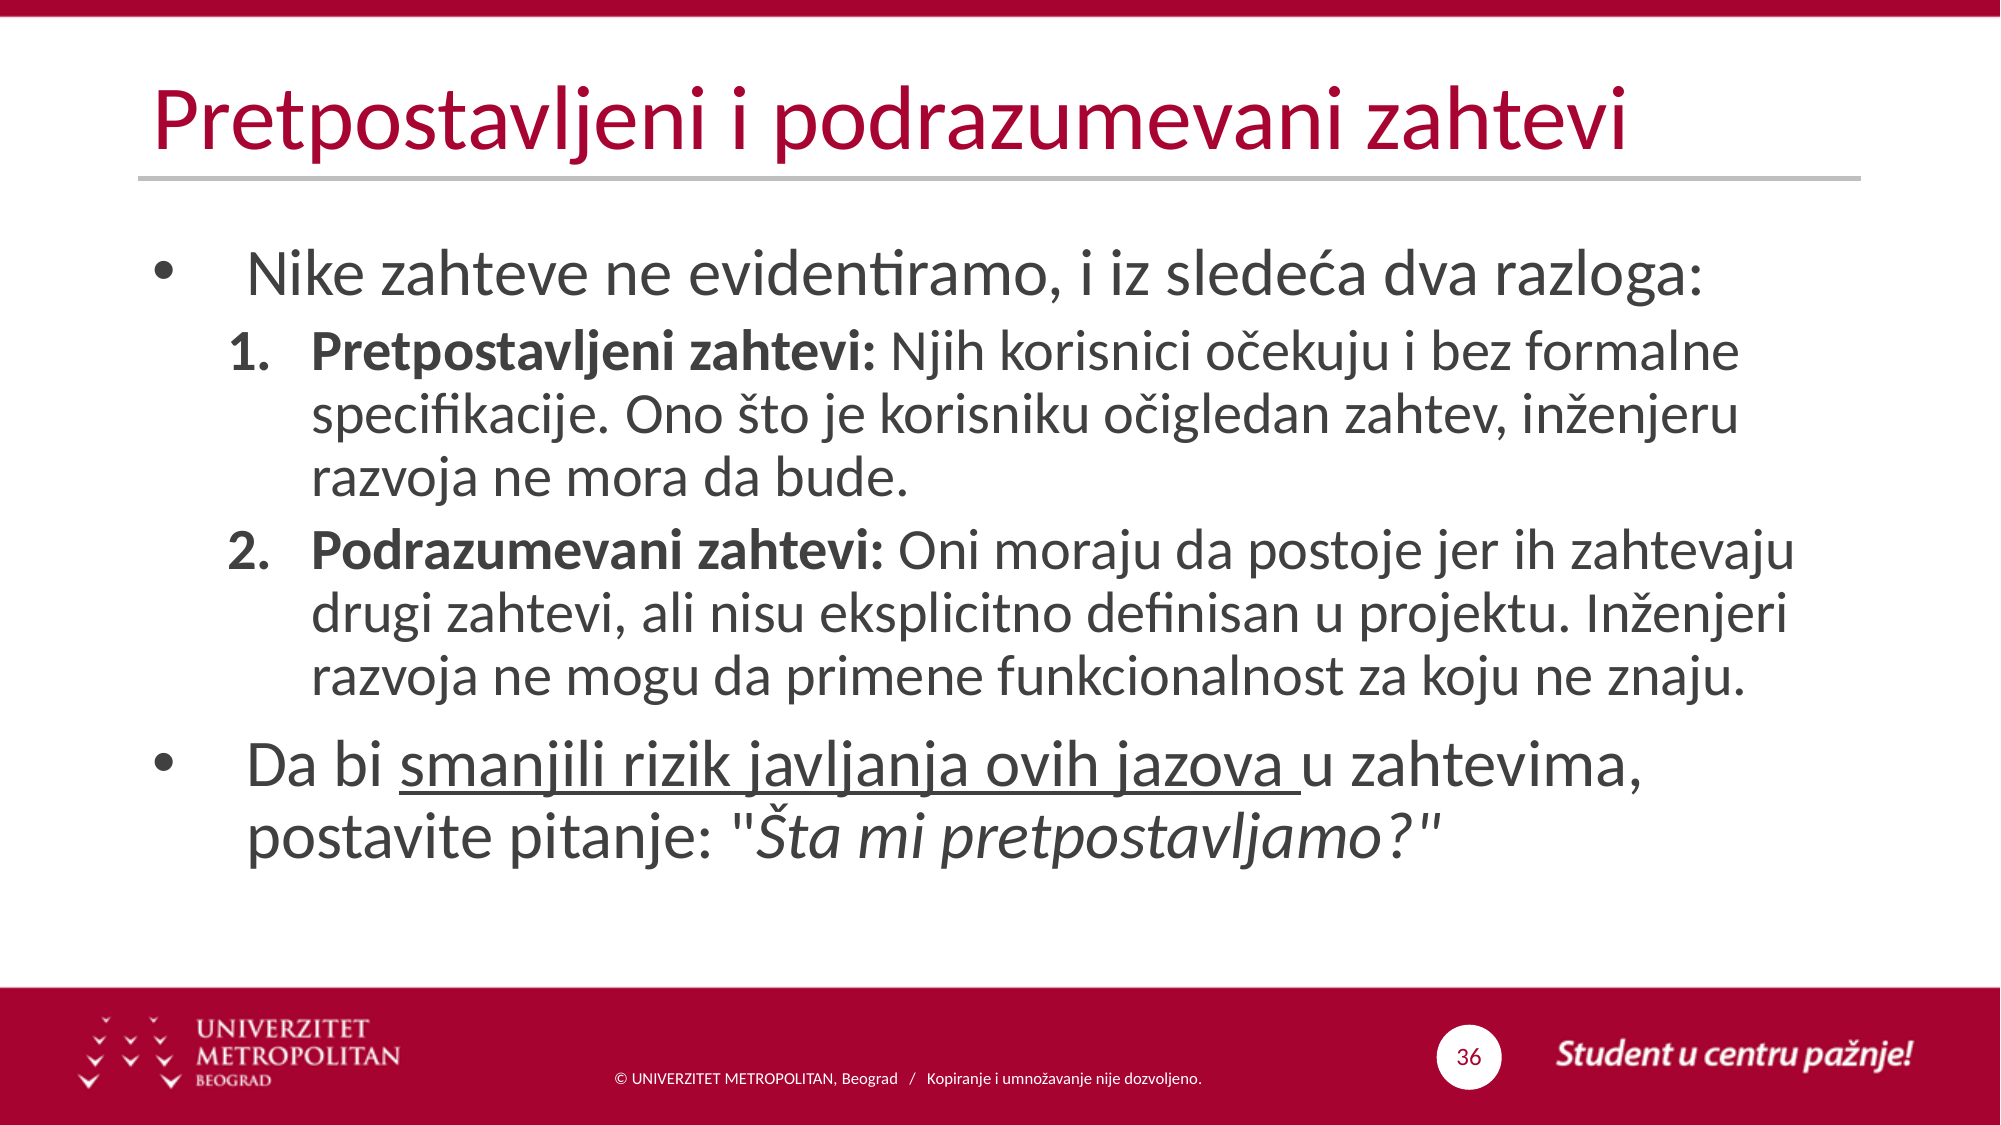

# Pretpostavljeni i podrazumevani zahtevi
Nike zahteve ne evidentiramo, i iz sledeća dva razloga:
Pretpostavljeni zahtevi: Njih korisnici očekuju i bez formalne specifikacije. Ono što je korisniku očigledan zahtev, inženjeru razvoja ne mora da bude.
Podrazumevani zahtevi: Oni moraju da postoje jer ih zahtevaju drugi zahtevi, ali nisu eksplicitno definisan u projektu. Inženjeri razvoja ne mogu da primene funkcionalnost za koju ne znaju.
Da bi smanjili rizik javljanja ovih jazova u zahtevima, postavite pitanje: "Šta mi pretpostavljamo?"